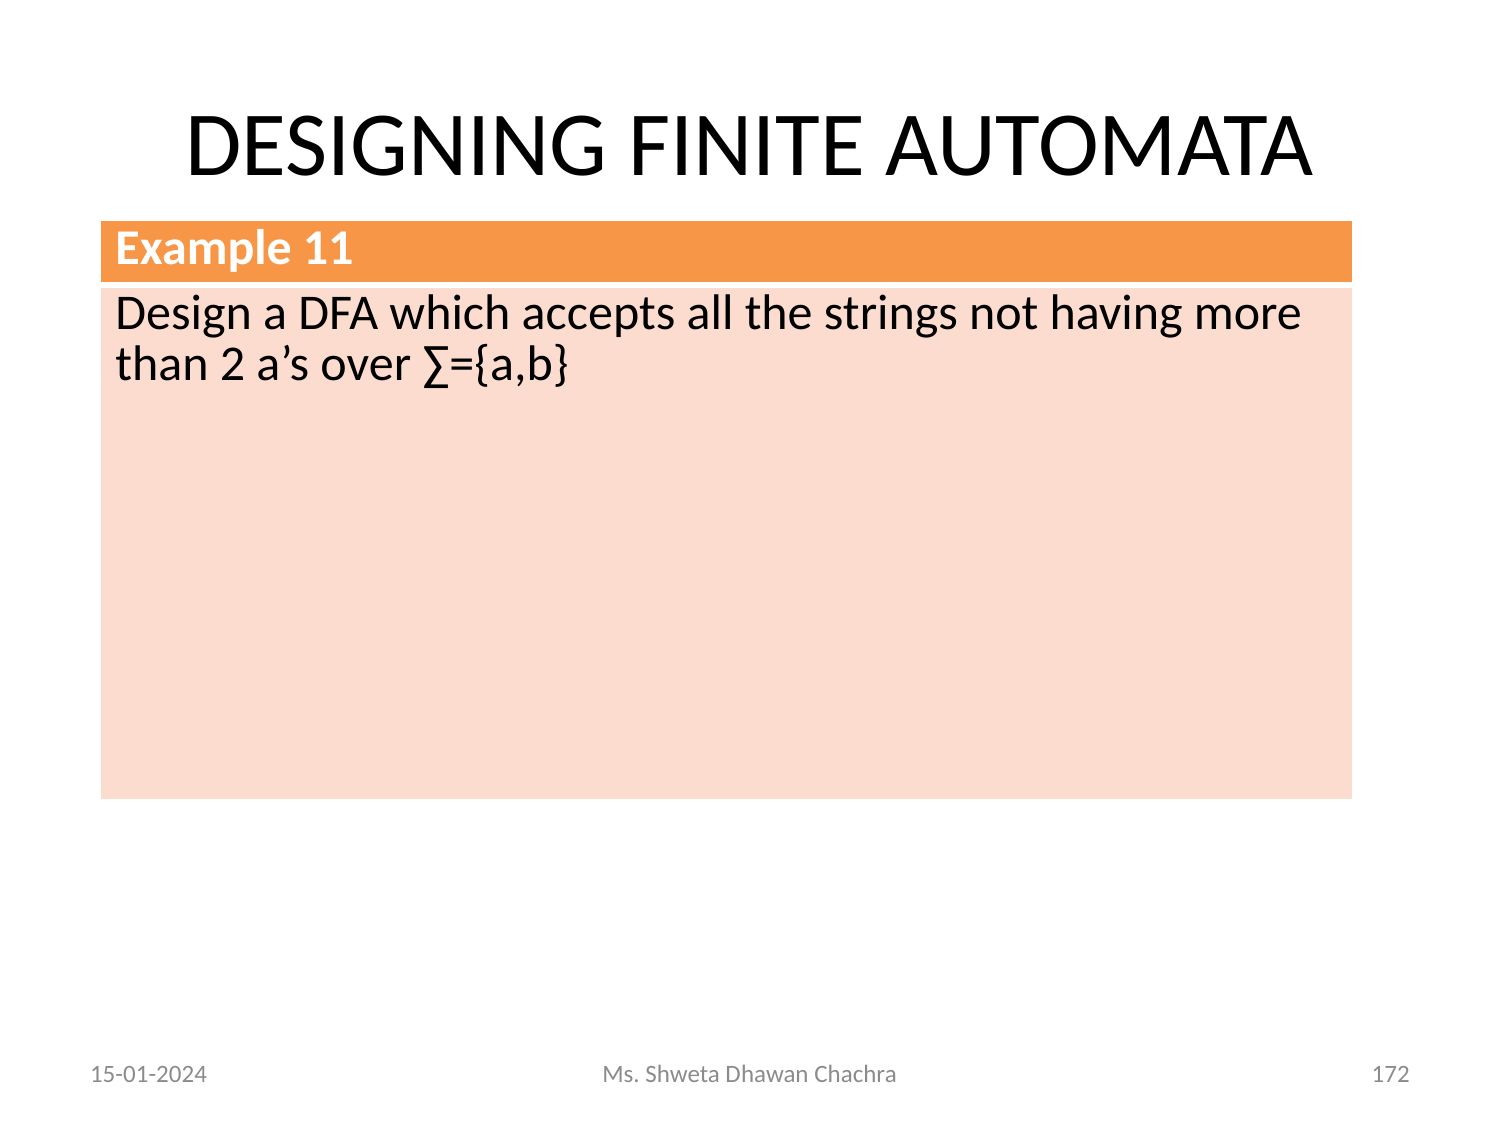

# DESIGNING FINITE AUTOMATA
| Example 11 |
| --- |
| Design a DFA which accepts all the strings not having more than 2 a’s over ∑={a,b} |
15-01-2024
Ms. Shweta Dhawan Chachra
172